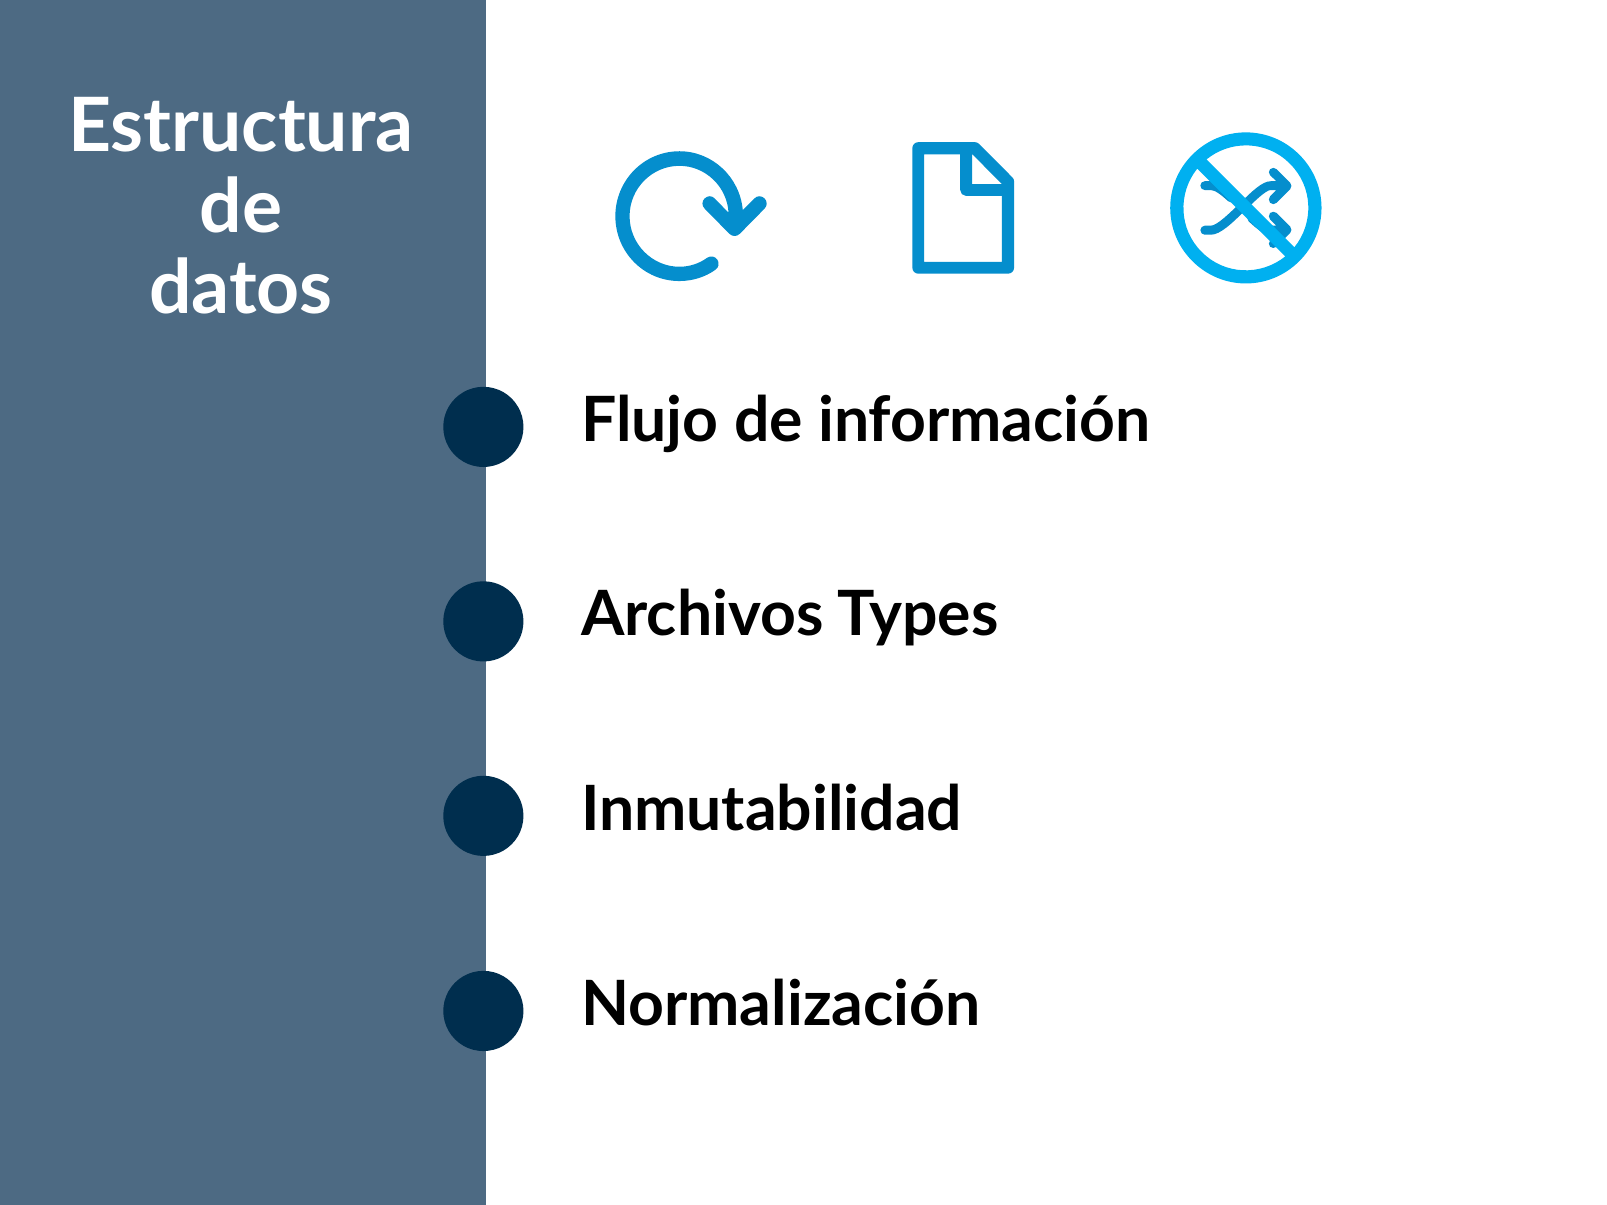

Estructura
de
datos

# Flujo de información

Archivos Types

Inmutabilidad

Normalización